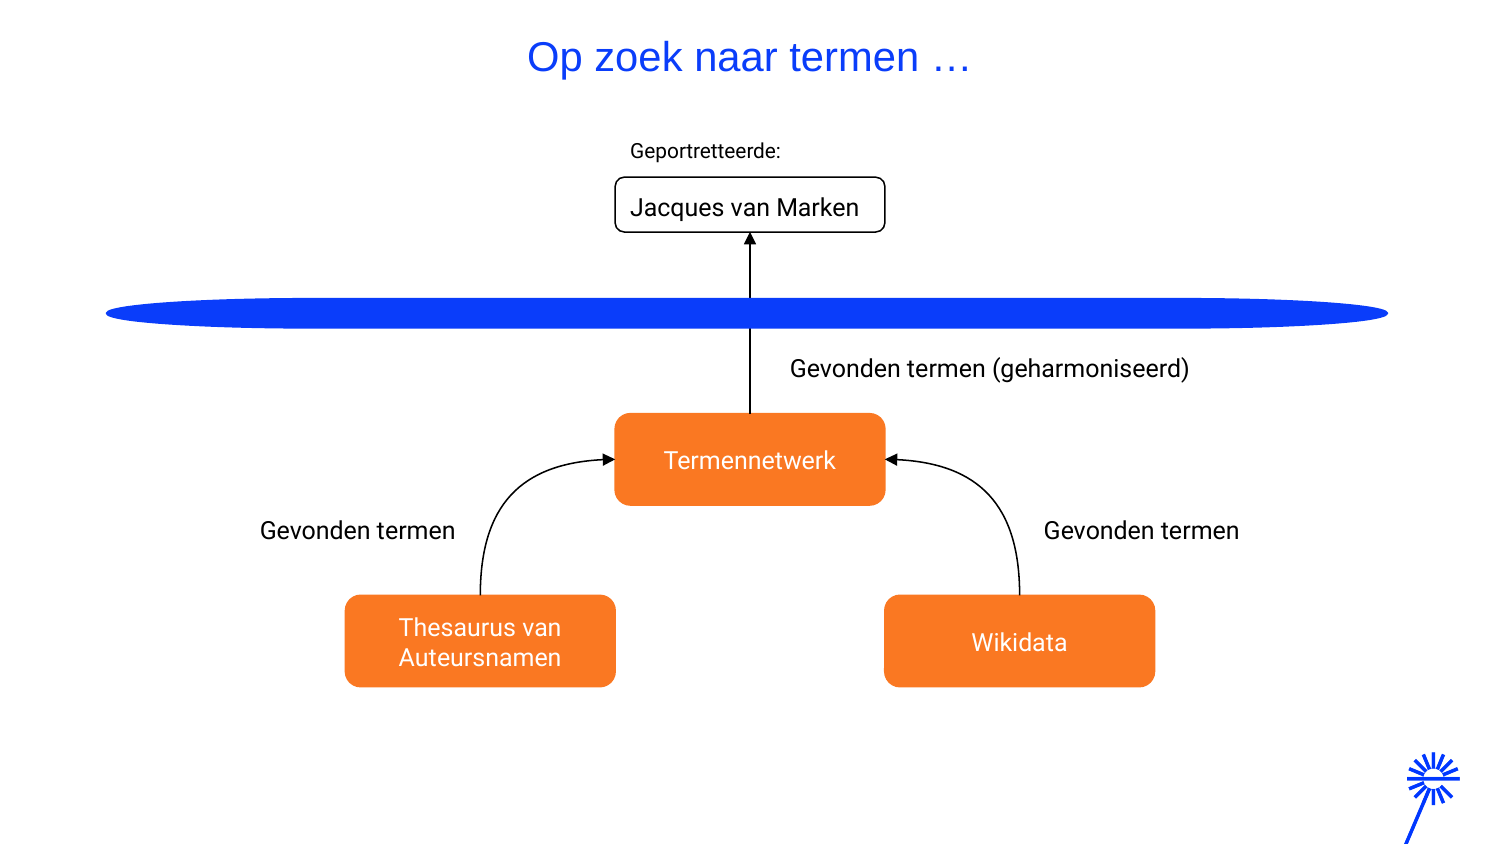

Op zoek naar termen …

Geportretteerde:

Jacques van Marken

Gevonden termen (geharmoniseerd)
Termennetwerk
Gevonden termen
Gevonden termen
Thesaurus van Auteursnamen
Wikidata